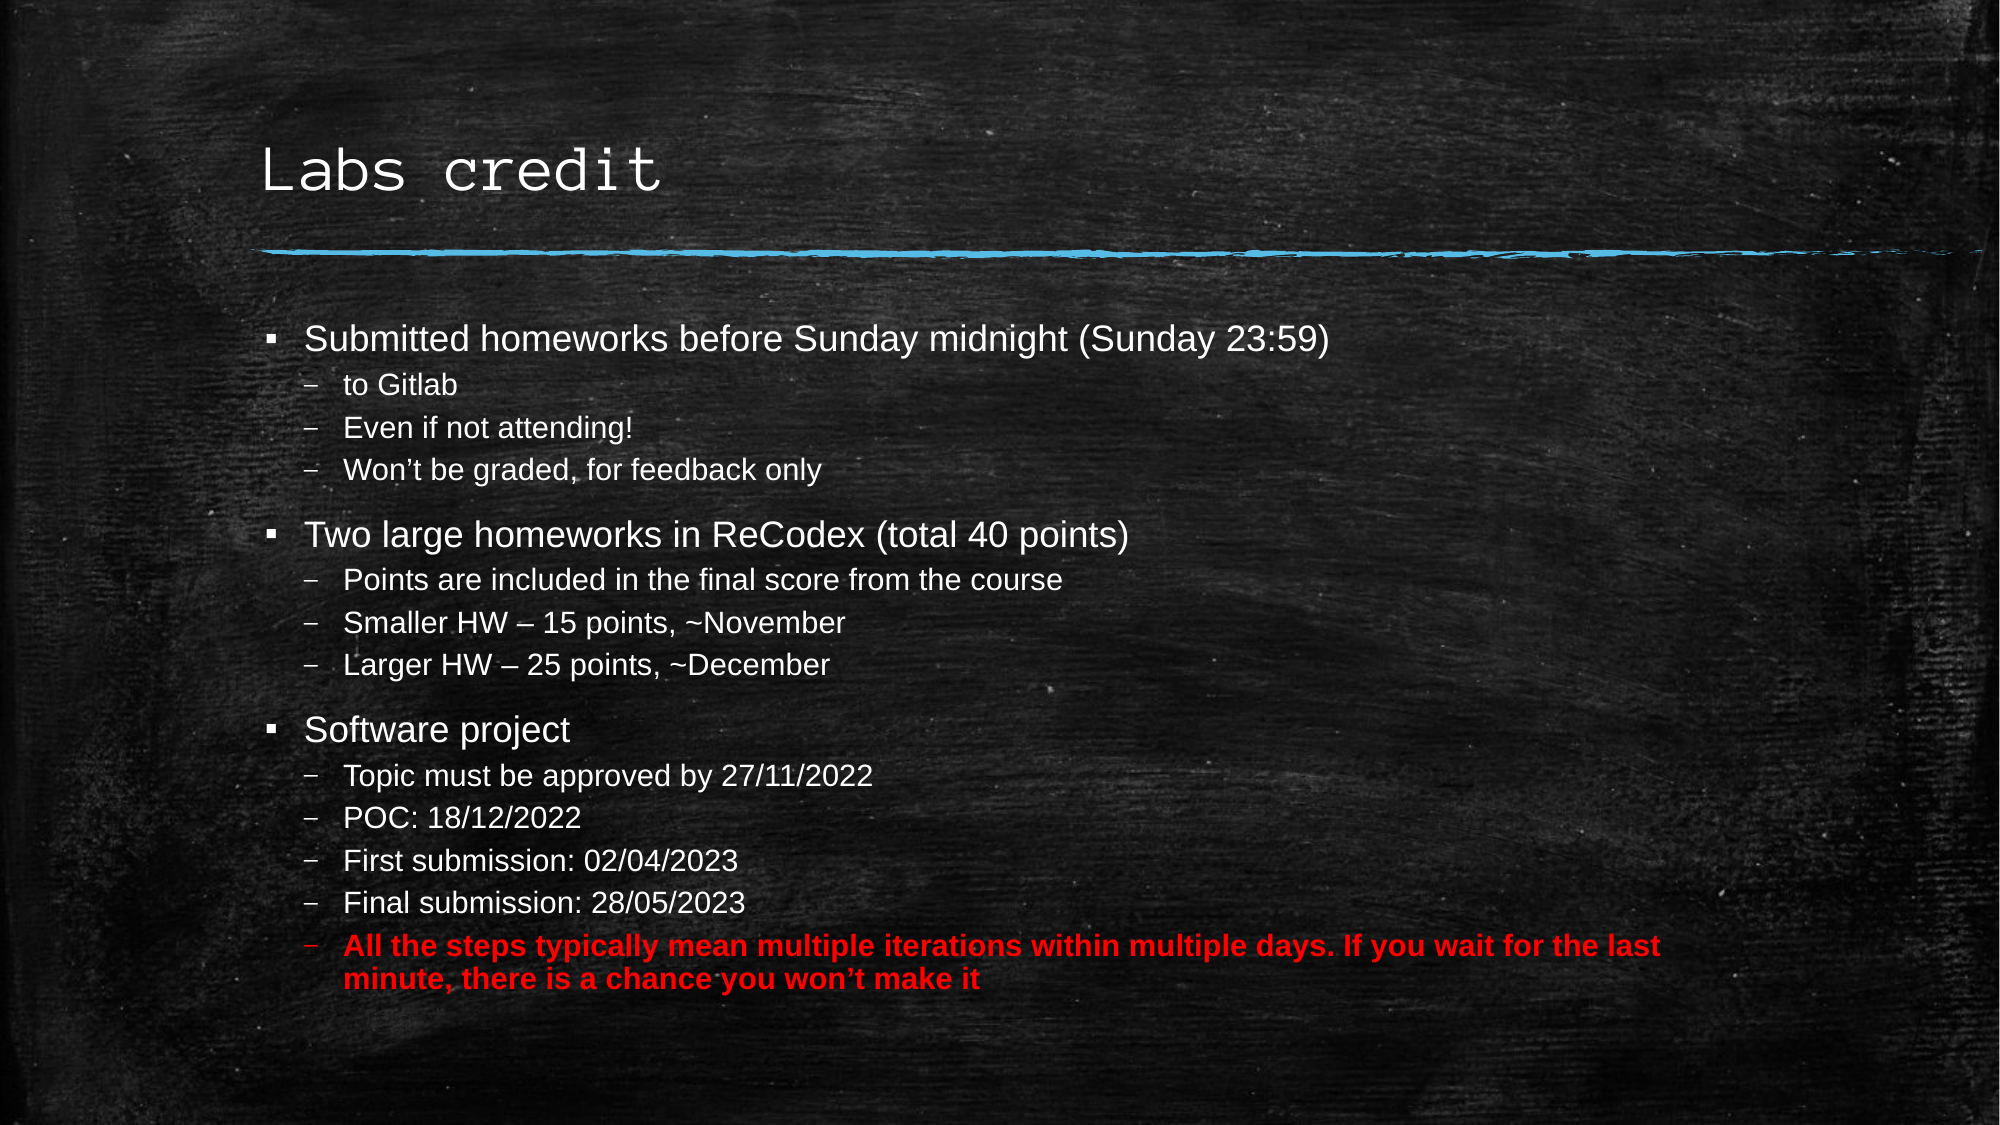

# Labs credit
Submitted homeworks before Sunday midnight (Sunday 23:59)
to Gitlab
Even if not attending!
Won’t be graded, for feedback only
Two large homeworks in ReCodex (total 40 points)
Points are included in the final score from the course
Smaller HW – 15 points, ~November
Larger HW – 25 points, ~December
Software project
Topic must be approved by 27/11/2022
POC: 18/12/2022
First submission: 02/04/2023
Final submission: 28/05/2023
All the steps typically mean multiple iterations within multiple days. If you wait for the last minute, there is a chance you won’t make it